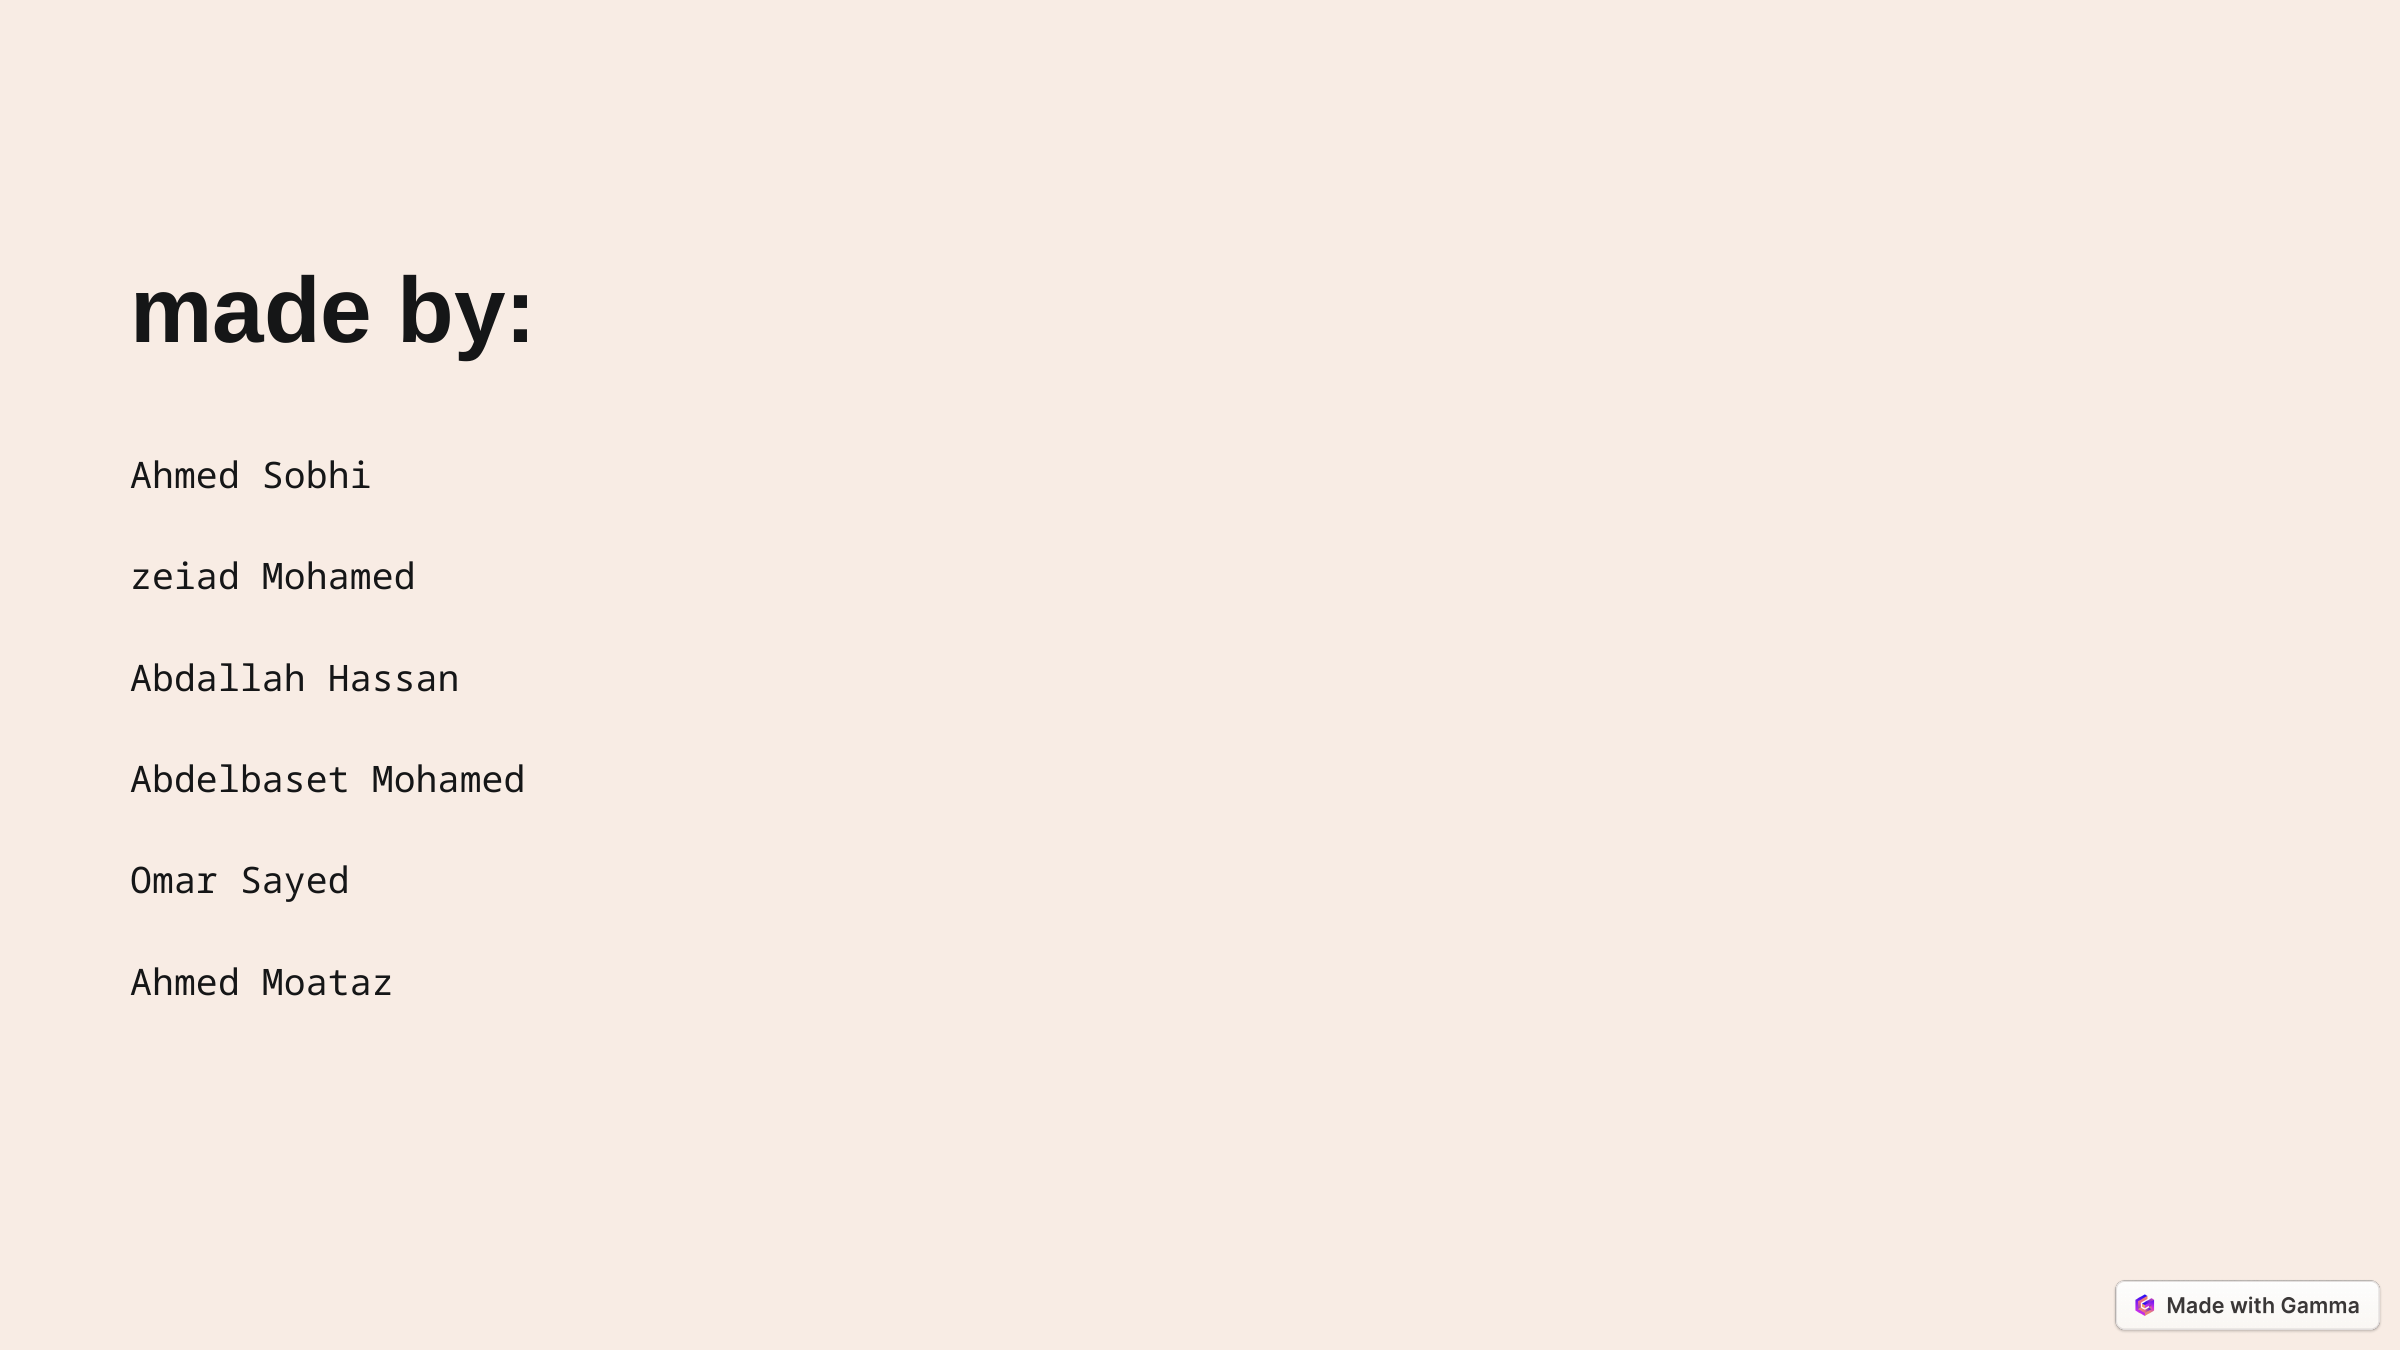

made by:
Ahmed Sobhi
zeiad Mohamed
Abdallah Hassan
Abdelbaset Mohamed
Omar Sayed
Ahmed Moataz